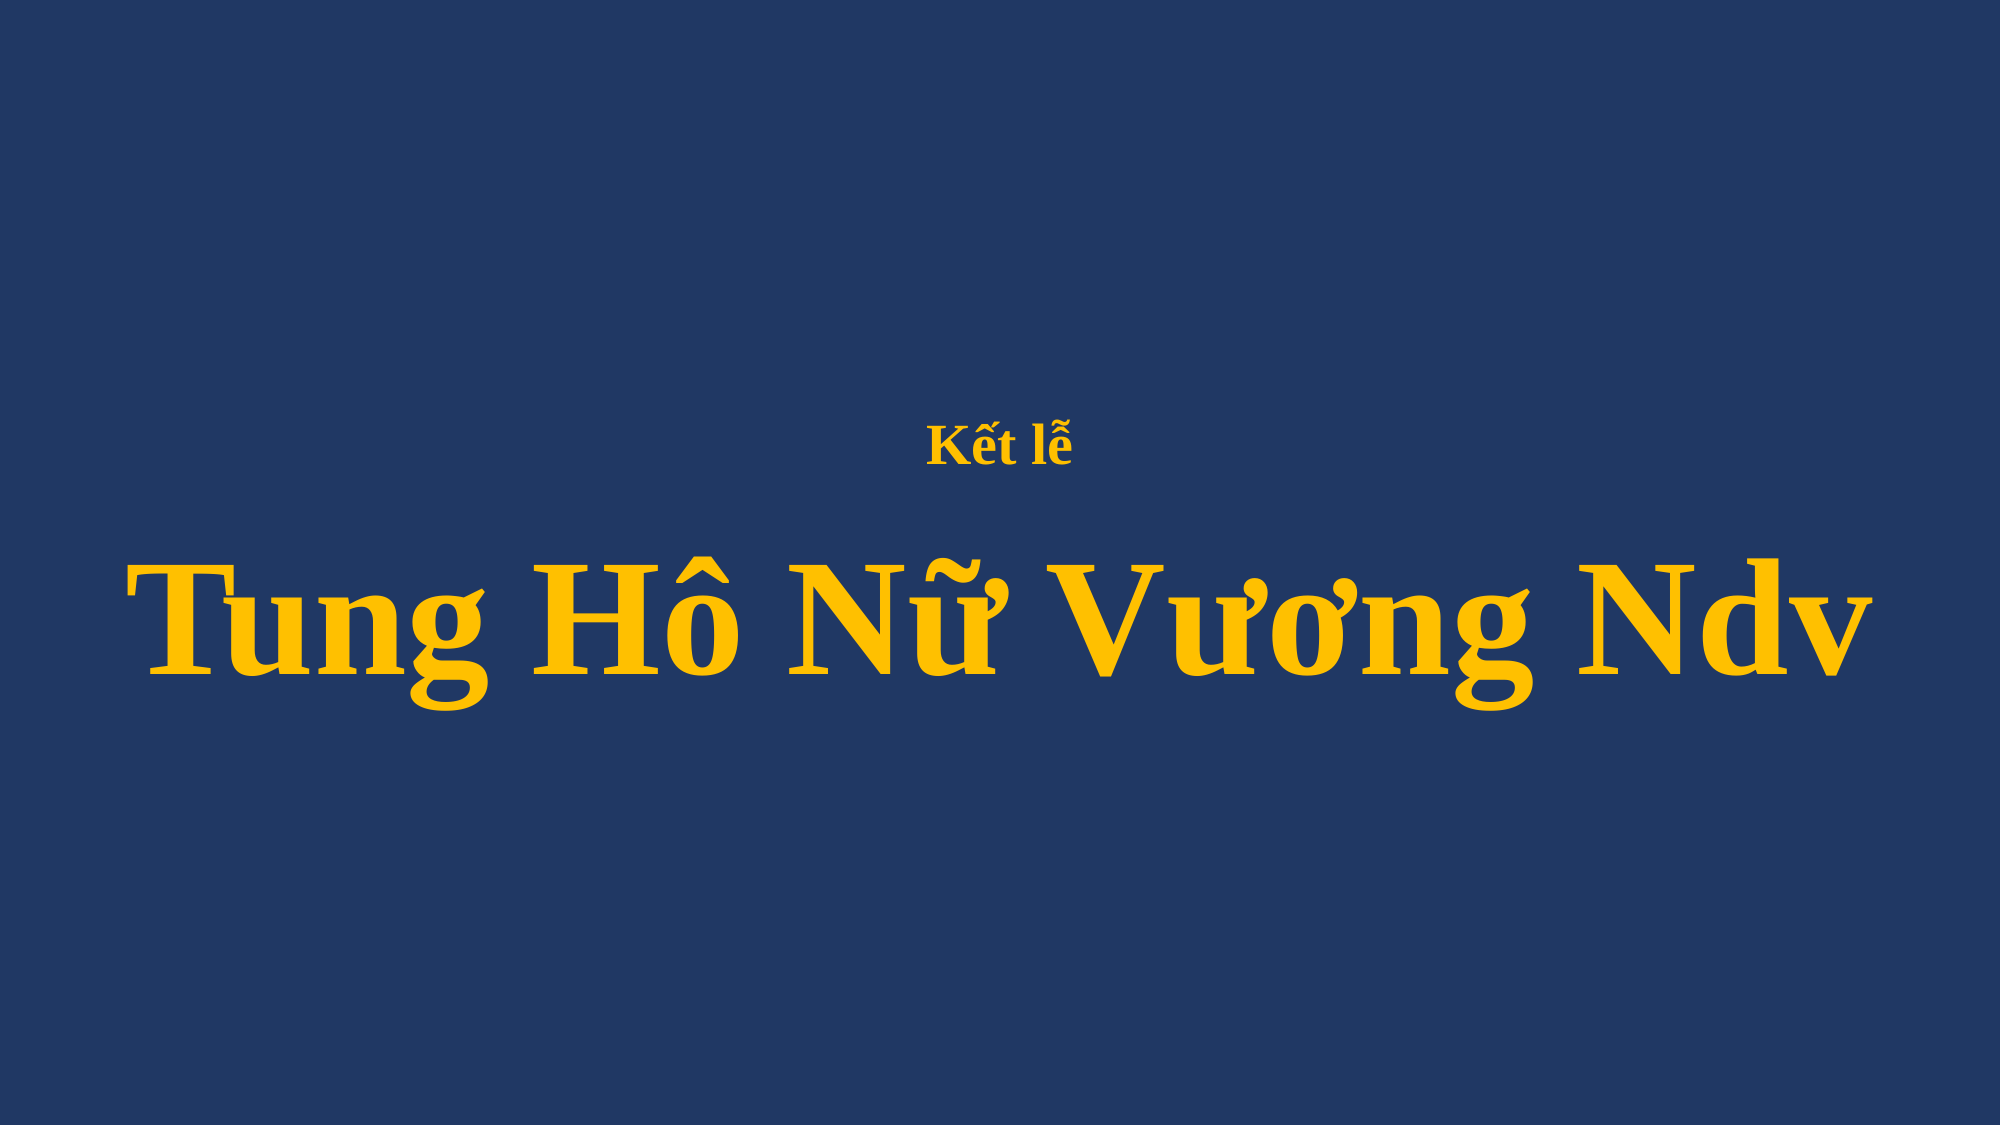

# Kết lễ Tung Hô Nữ Vương Ndv